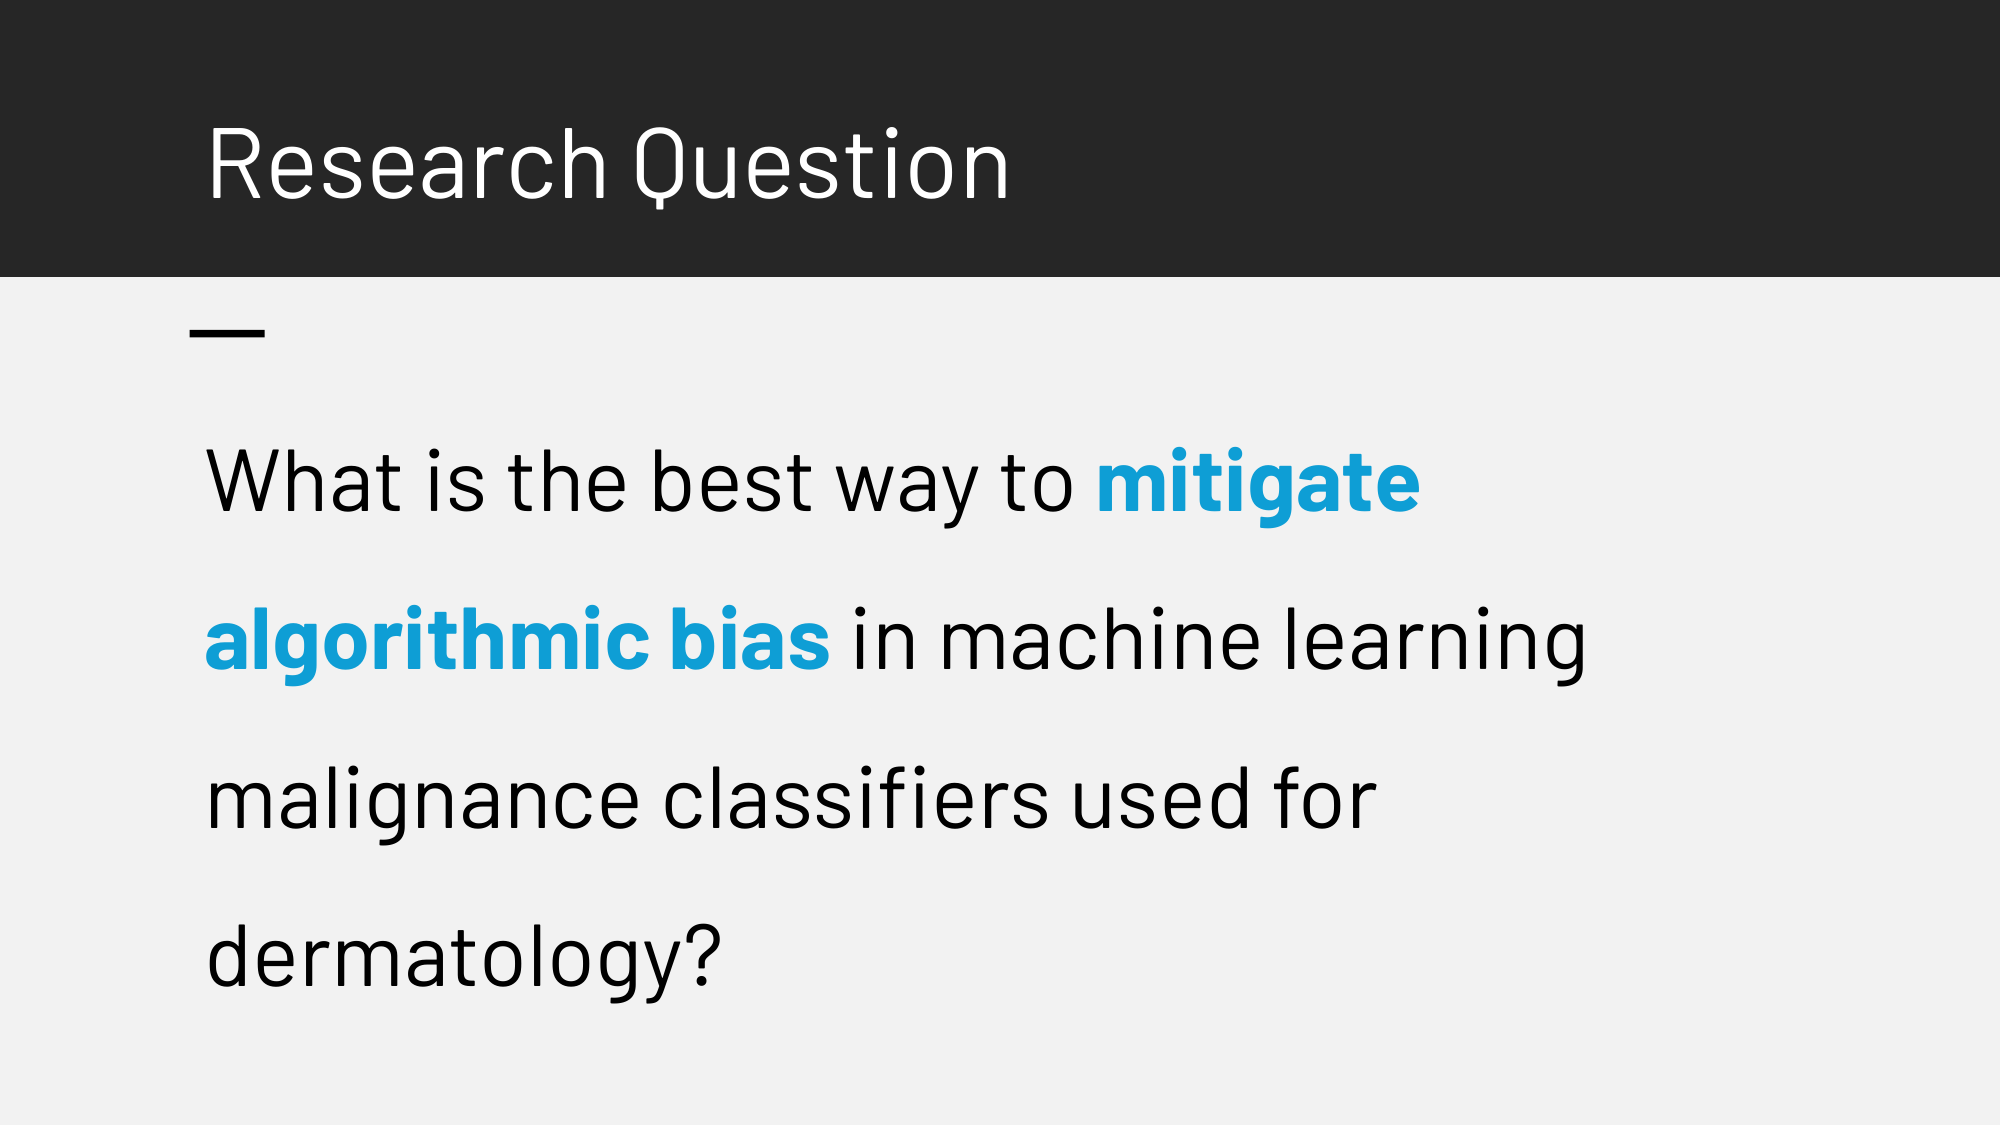

# Research Question

What is the best way to mitigate algorithmic bias in machine learning malignance classifiers used for dermatology?